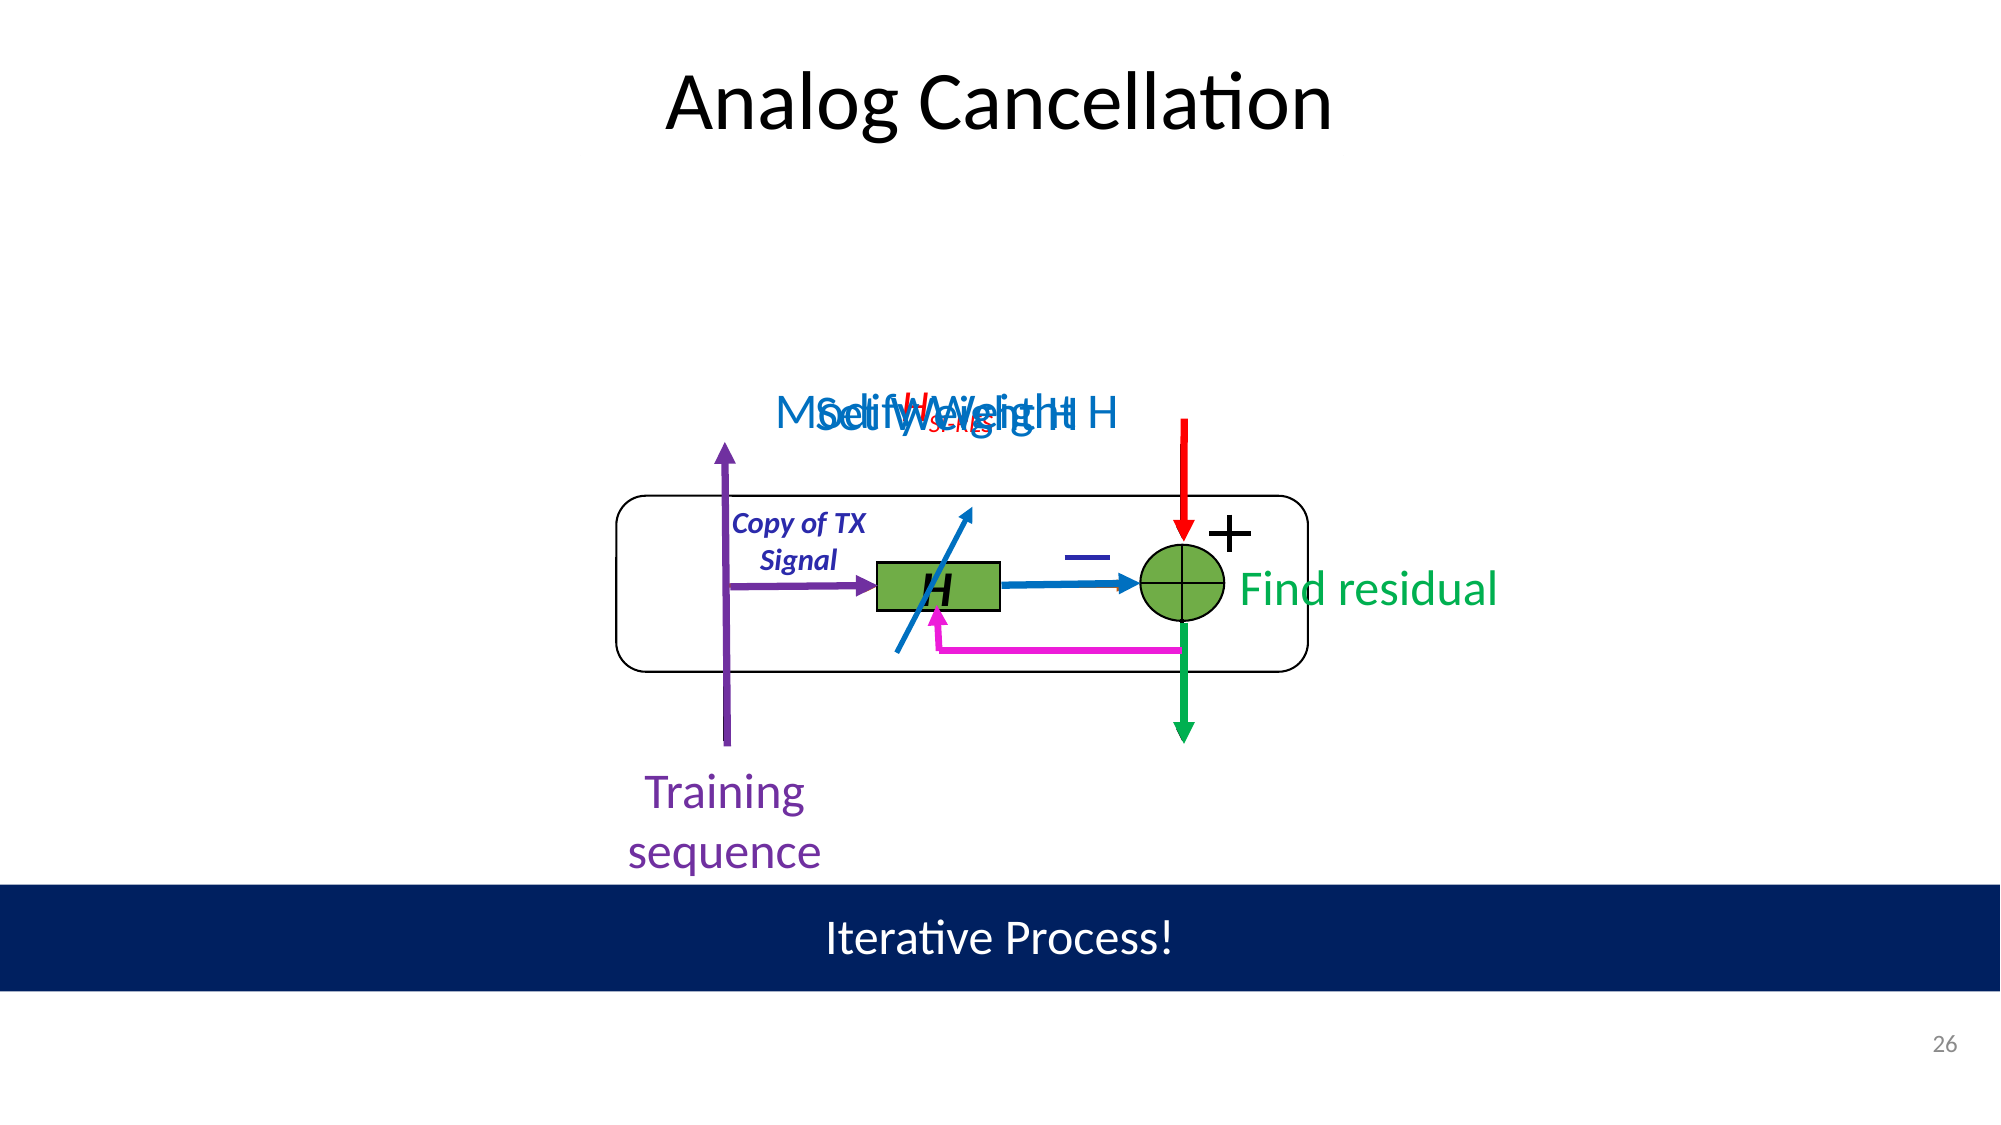

# Analog Cancellation

HSI-RES
Modify Weight H
Set Weight H
Copy of TX Signal

Find residual
H

Training sequence
Iterative Process!
26